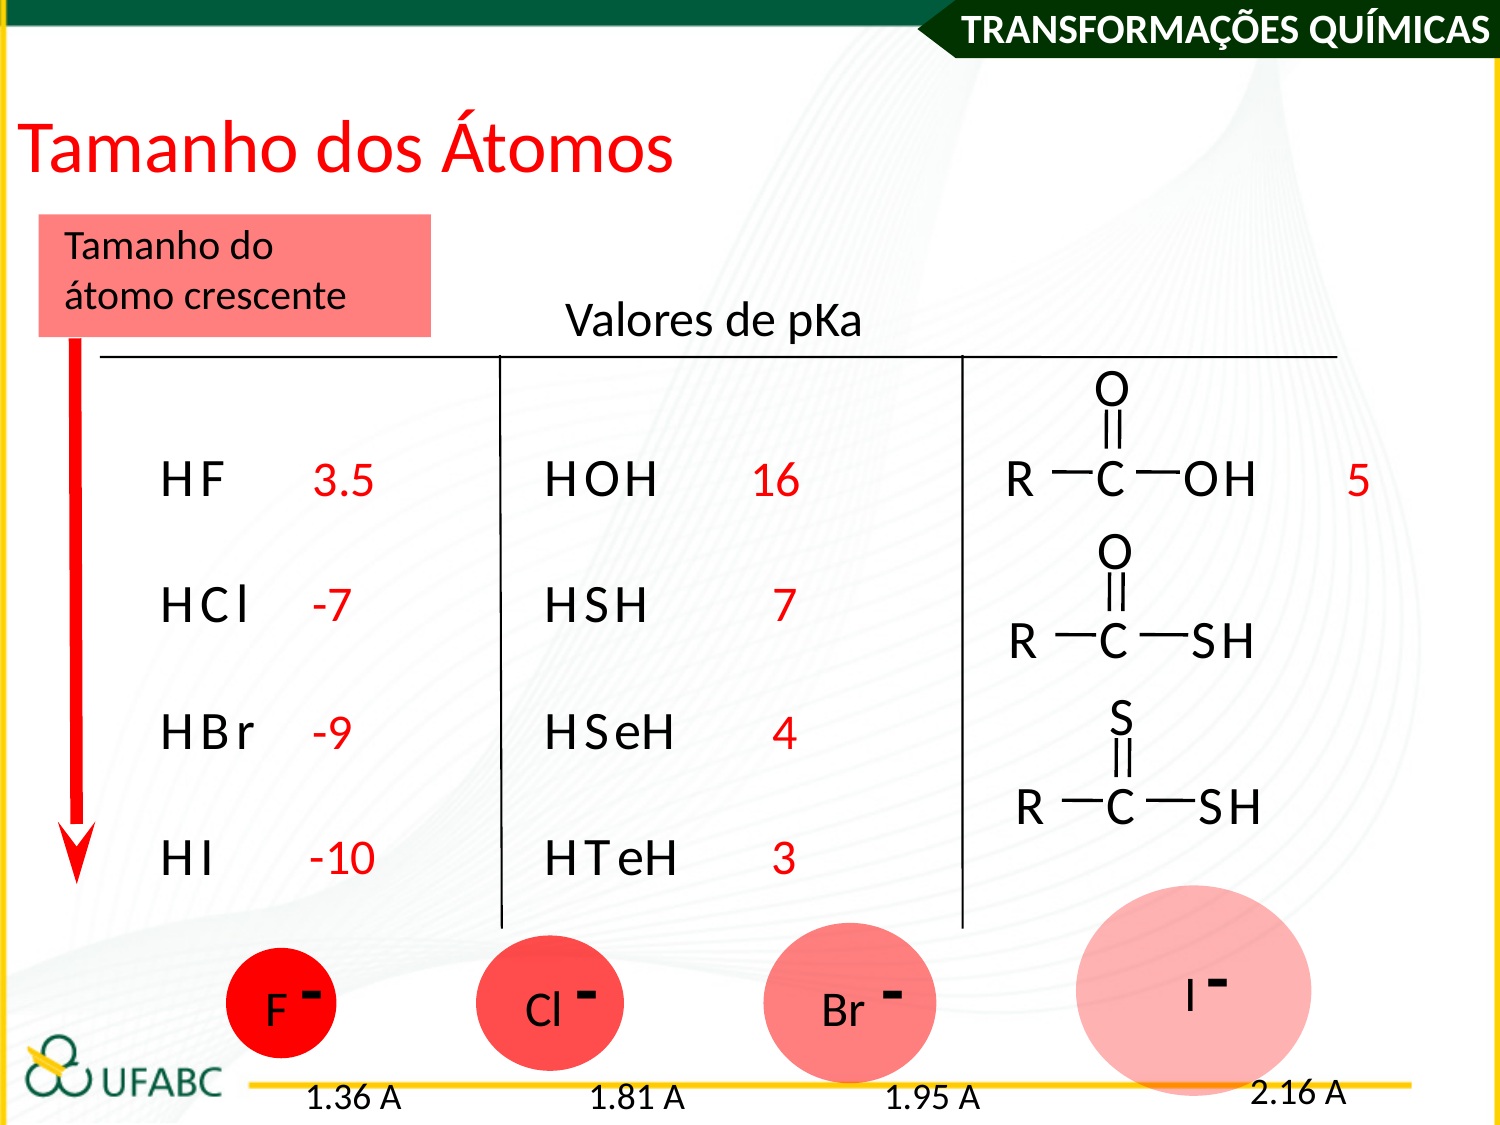

Tamanho dos Átomos
Tamanho do
átomo crescente

Valores de pKa

O

H
F
H
O
H
R
C
O
H

O
H
C
l
H
S
H

R
C
S
H

S
H
B
r
H
S
e
H

R
C
S
H

H
I
H
T
e
H

3.5
16
5
-7
  7
-9
  4
-10
   3

-

-
-
-

I
F
Cl
Br
2.16 A
1.36 A
1.81 A
1.95 A